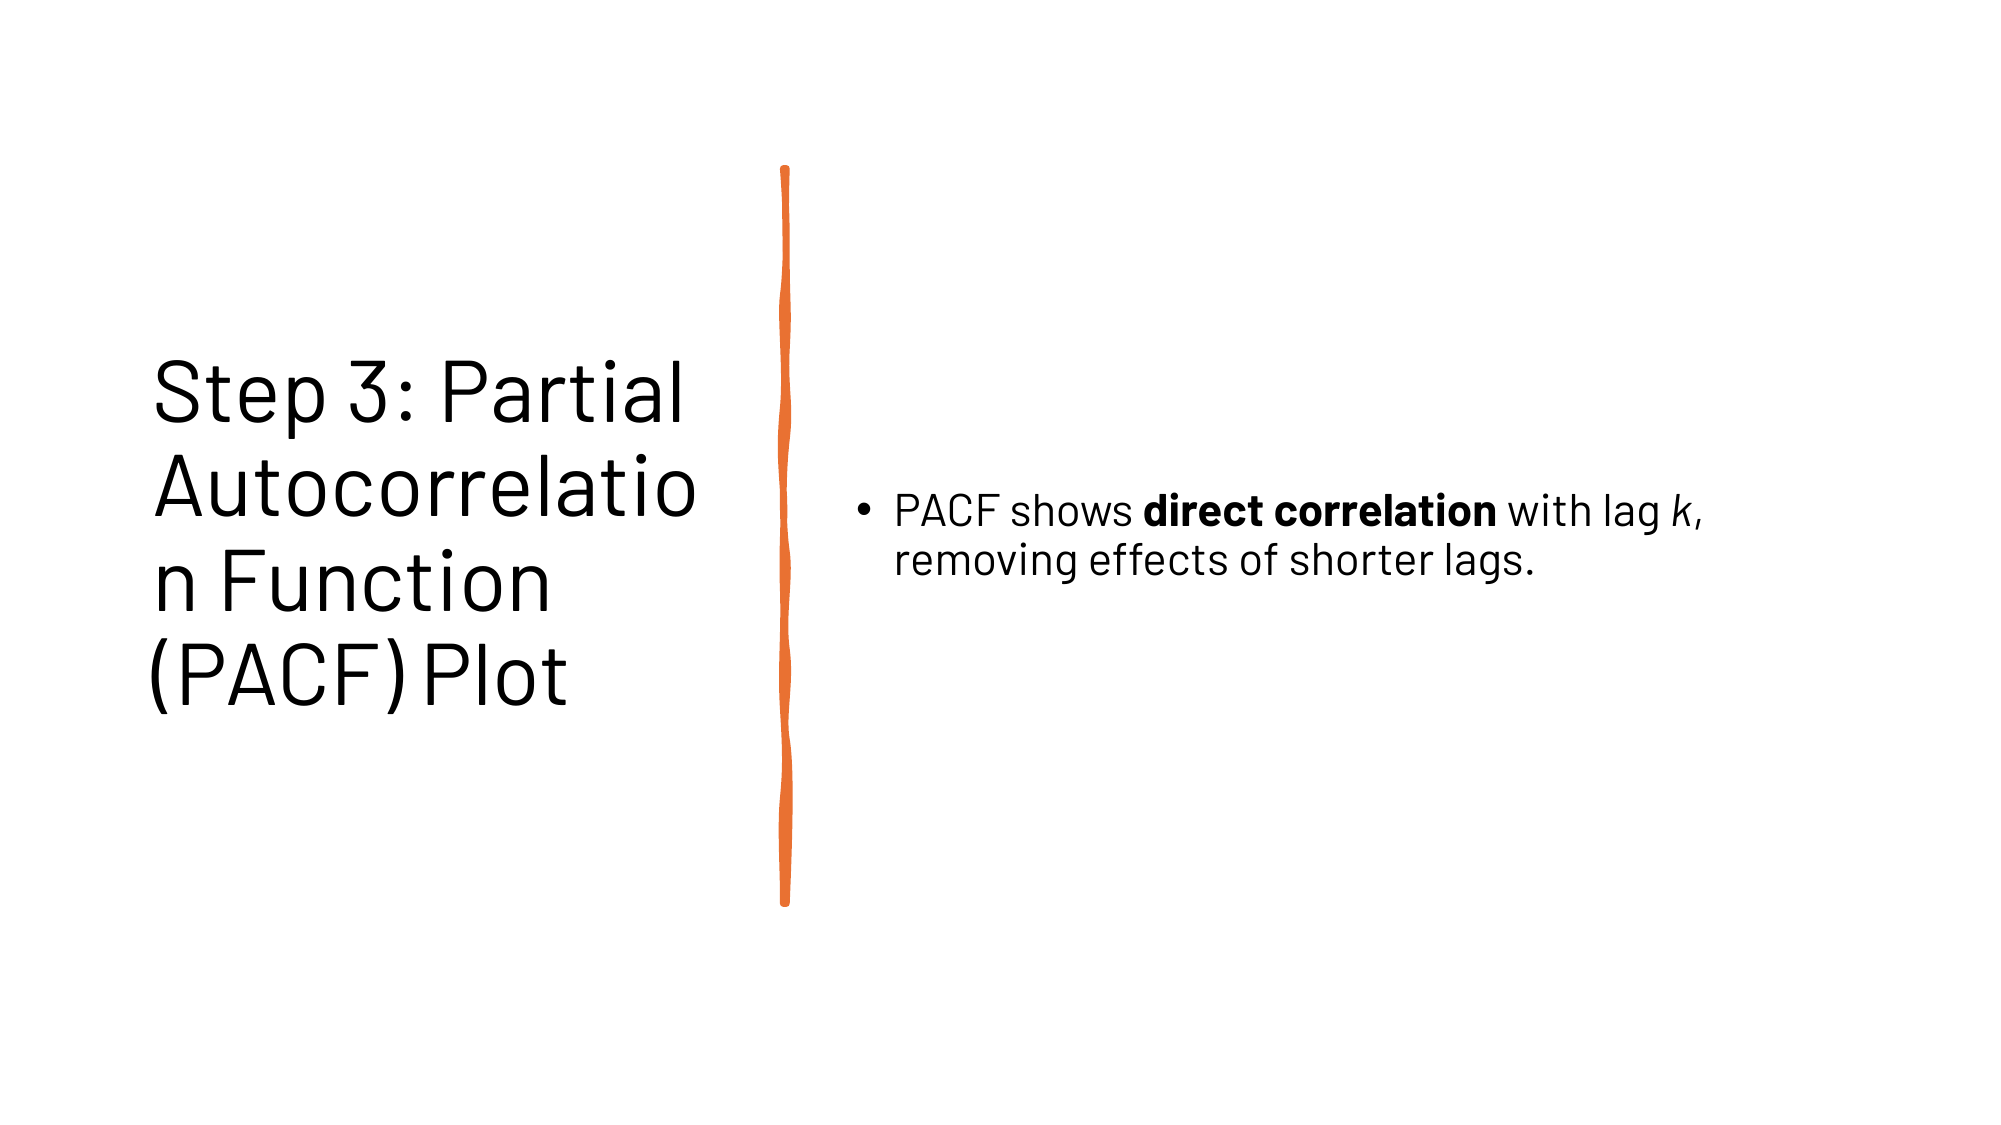

# Step 3: Partial Autocorrelation Function (PACF) Plot
PACF shows direct correlation with lag k, removing effects of shorter lags.